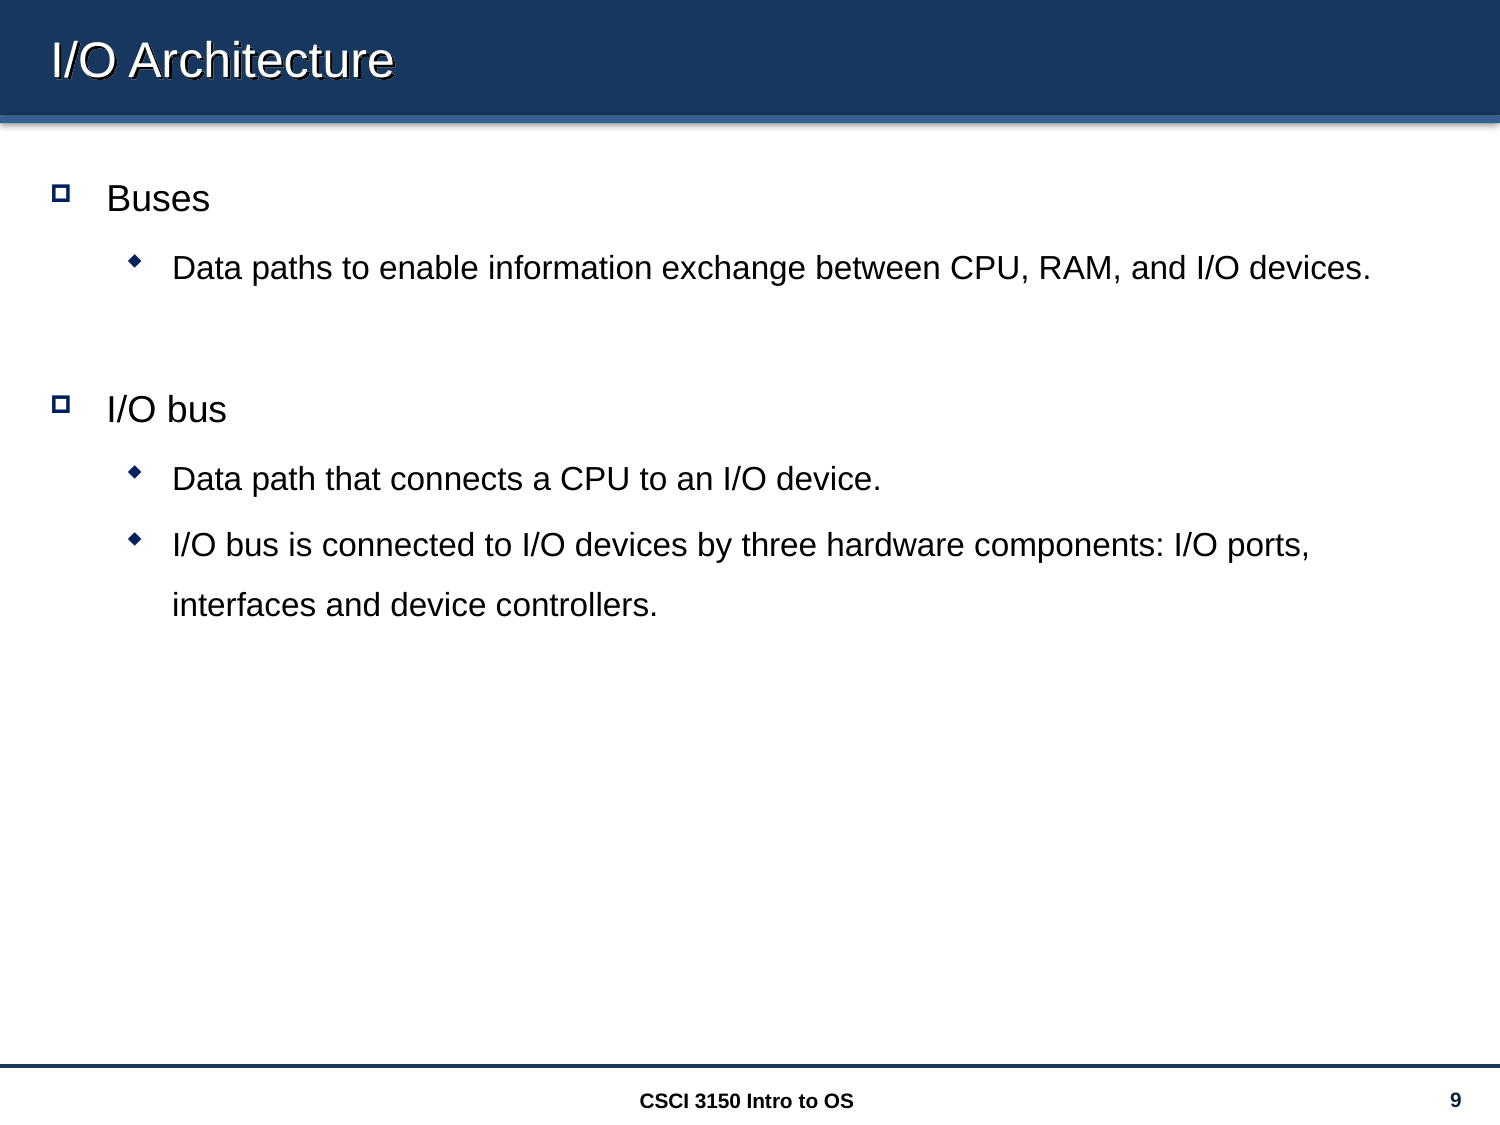

# I/O Architecture
Buses
Data paths to enable information exchange between CPU, RAM, and I/O devices.

I/O bus
Data path that connects a CPU to an I/O device.
I/O bus is connected to I/O devices by three hardware components: I/O ports, interfaces and device controllers.

CSCI 3150 Intro to OS
9